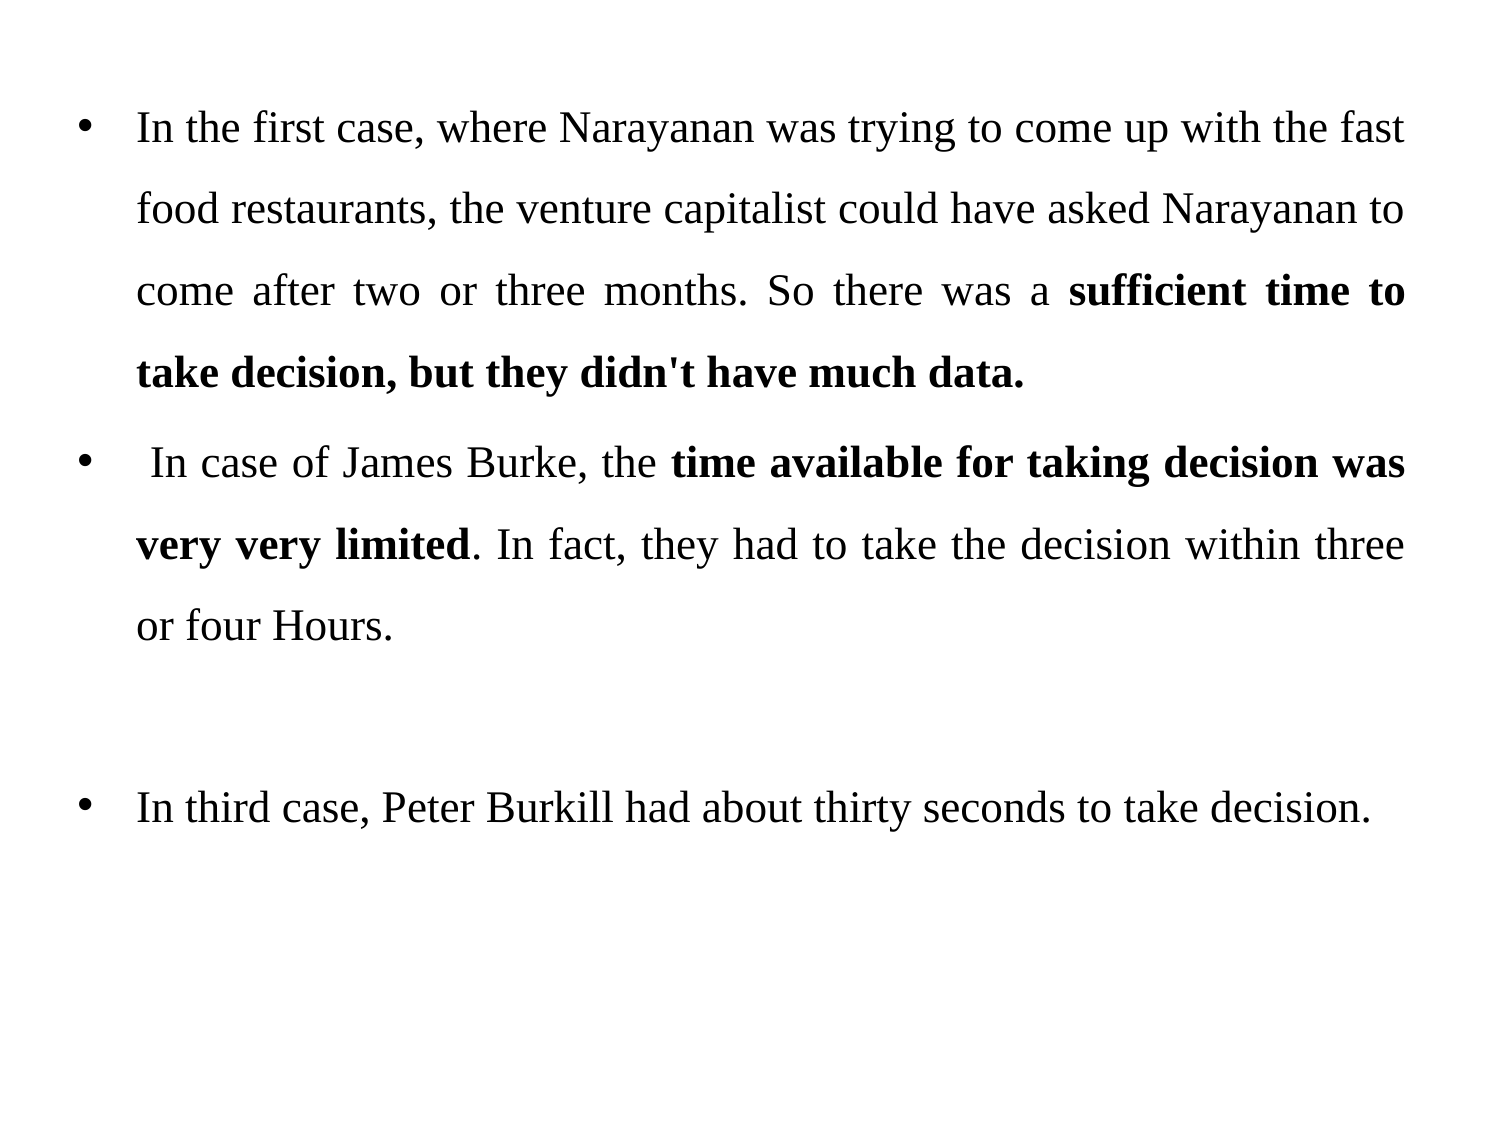

In the first case, where Narayanan was trying to come up with the fast food restaurants, the venture capitalist could have asked Narayanan to come after two or three months. So there was a sufficient time to take decision, but they didn't have much data.
 In case of James Burke, the time available for taking decision was very very limited. In fact, they had to take the decision within three or four Hours.

In third case, Peter Burkill had about thirty seconds to take decision.